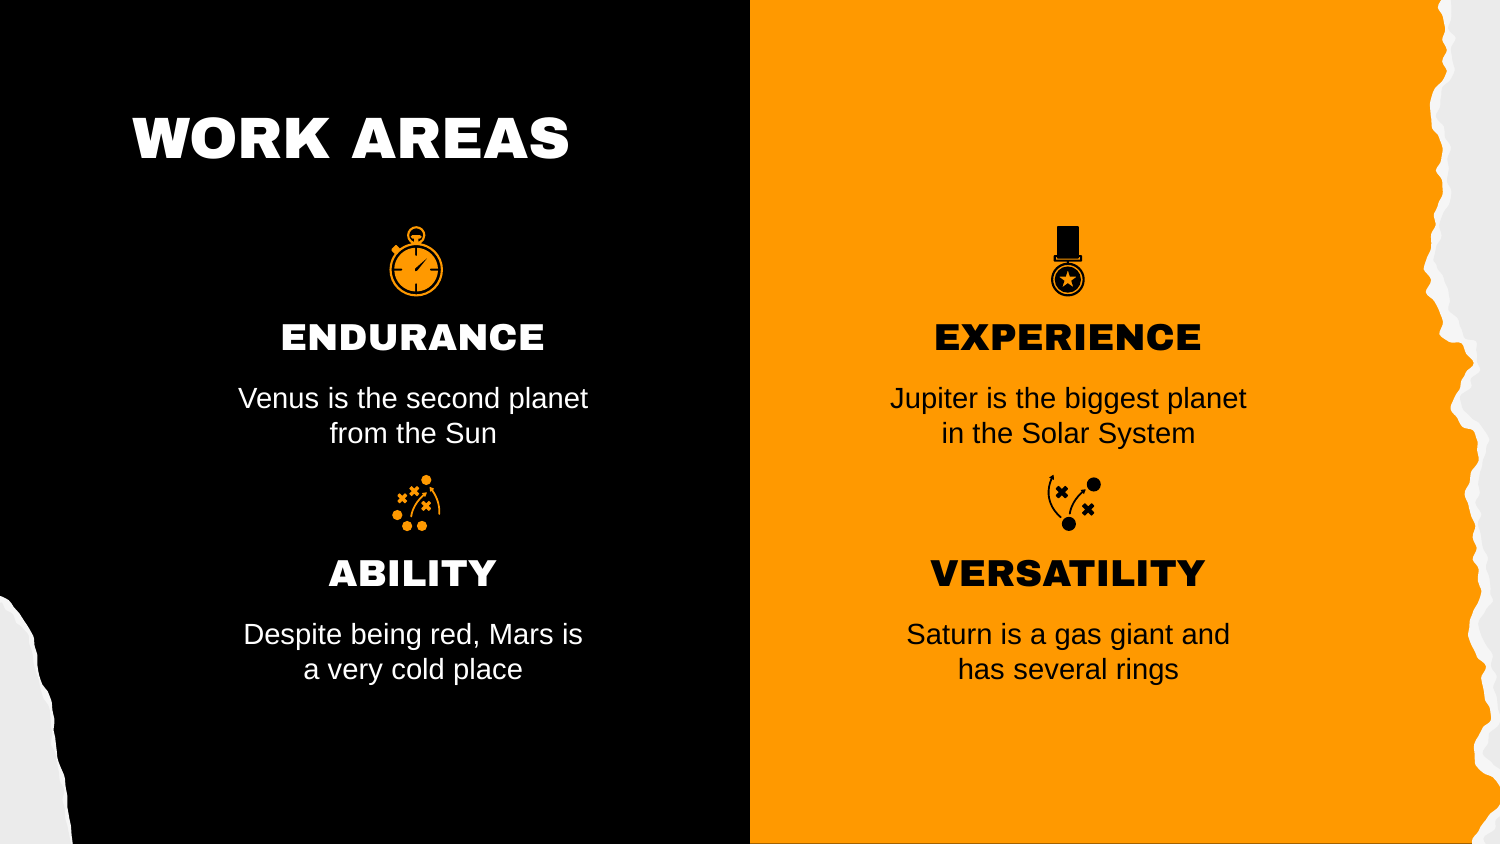

WORK AREAS

ENDURANCE
# EXPERIENCE
Venus is the second planet from the Sun
Jupiter is the biggest planet in the Solar System

ABILITY
VERSATILITY
Despite being red, Mars is a very cold place
Saturn is a gas giant and has several rings